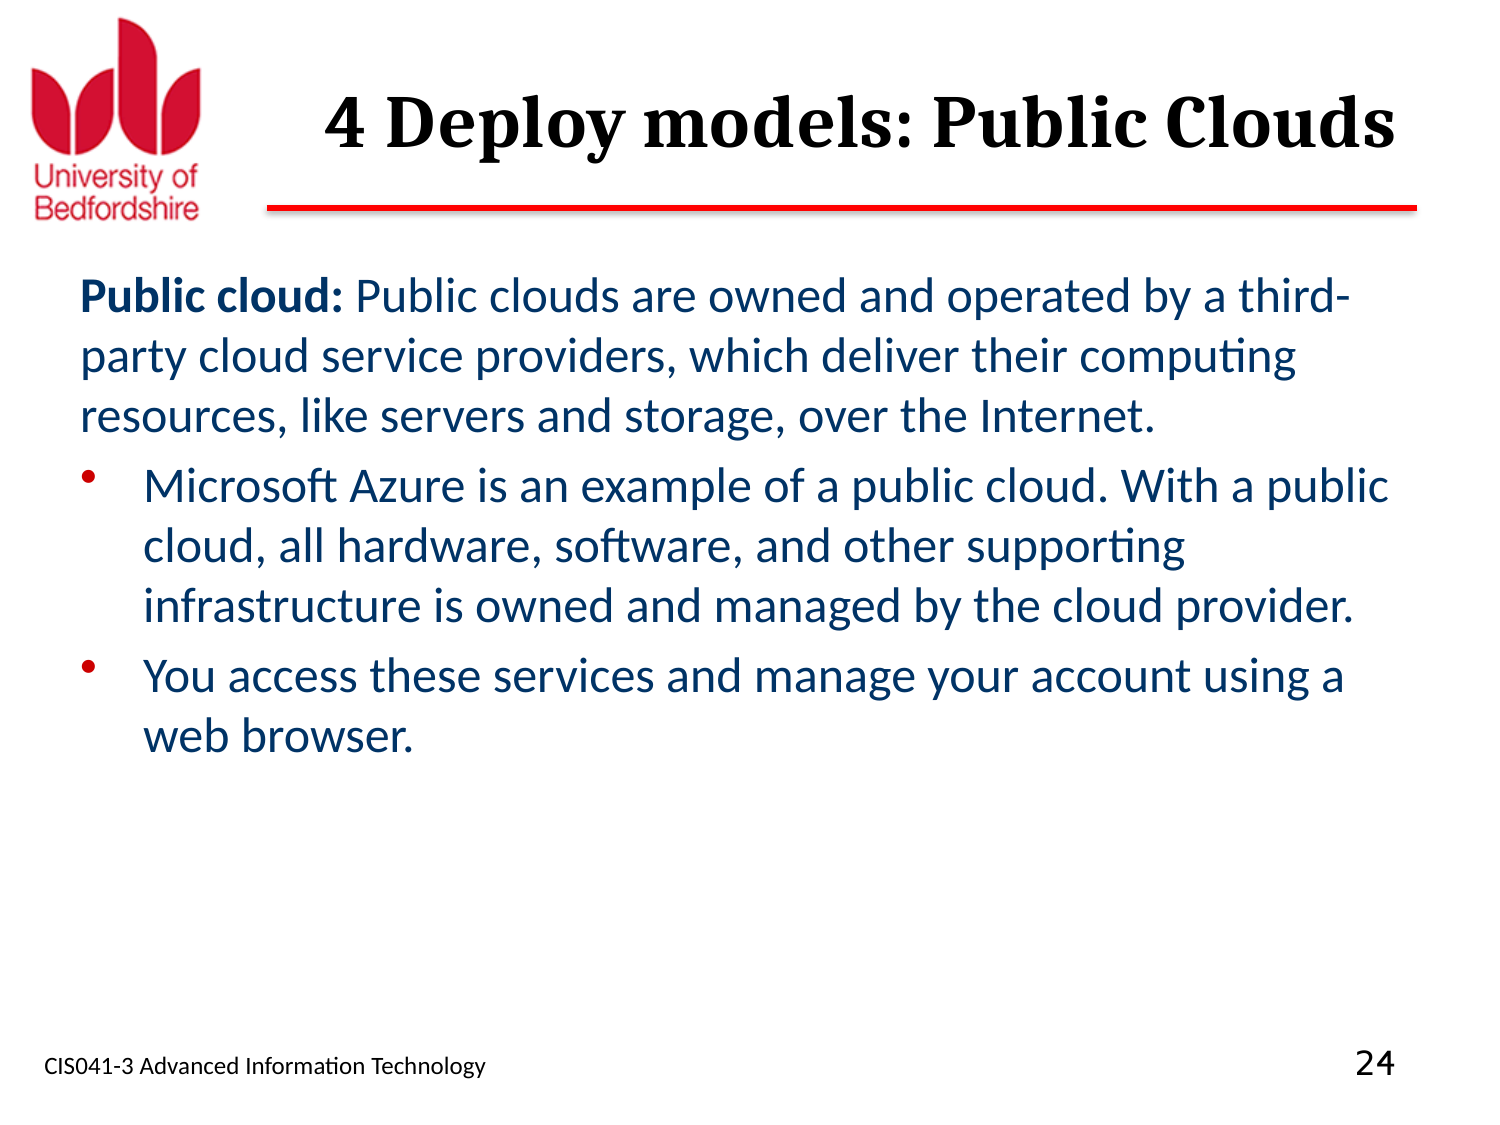

# 4 Deploy models: Public Clouds
Public cloud: Public clouds are owned and operated by a third-party cloud service providers, which deliver their computing resources, like servers and storage, over the Internet.
Microsoft Azure is an example of a public cloud. With a public cloud, all hardware, software, and other supporting infrastructure is owned and managed by the cloud provider.
You access these services and manage your account using a web browser.
CIS041-3 Advanced Information Technology